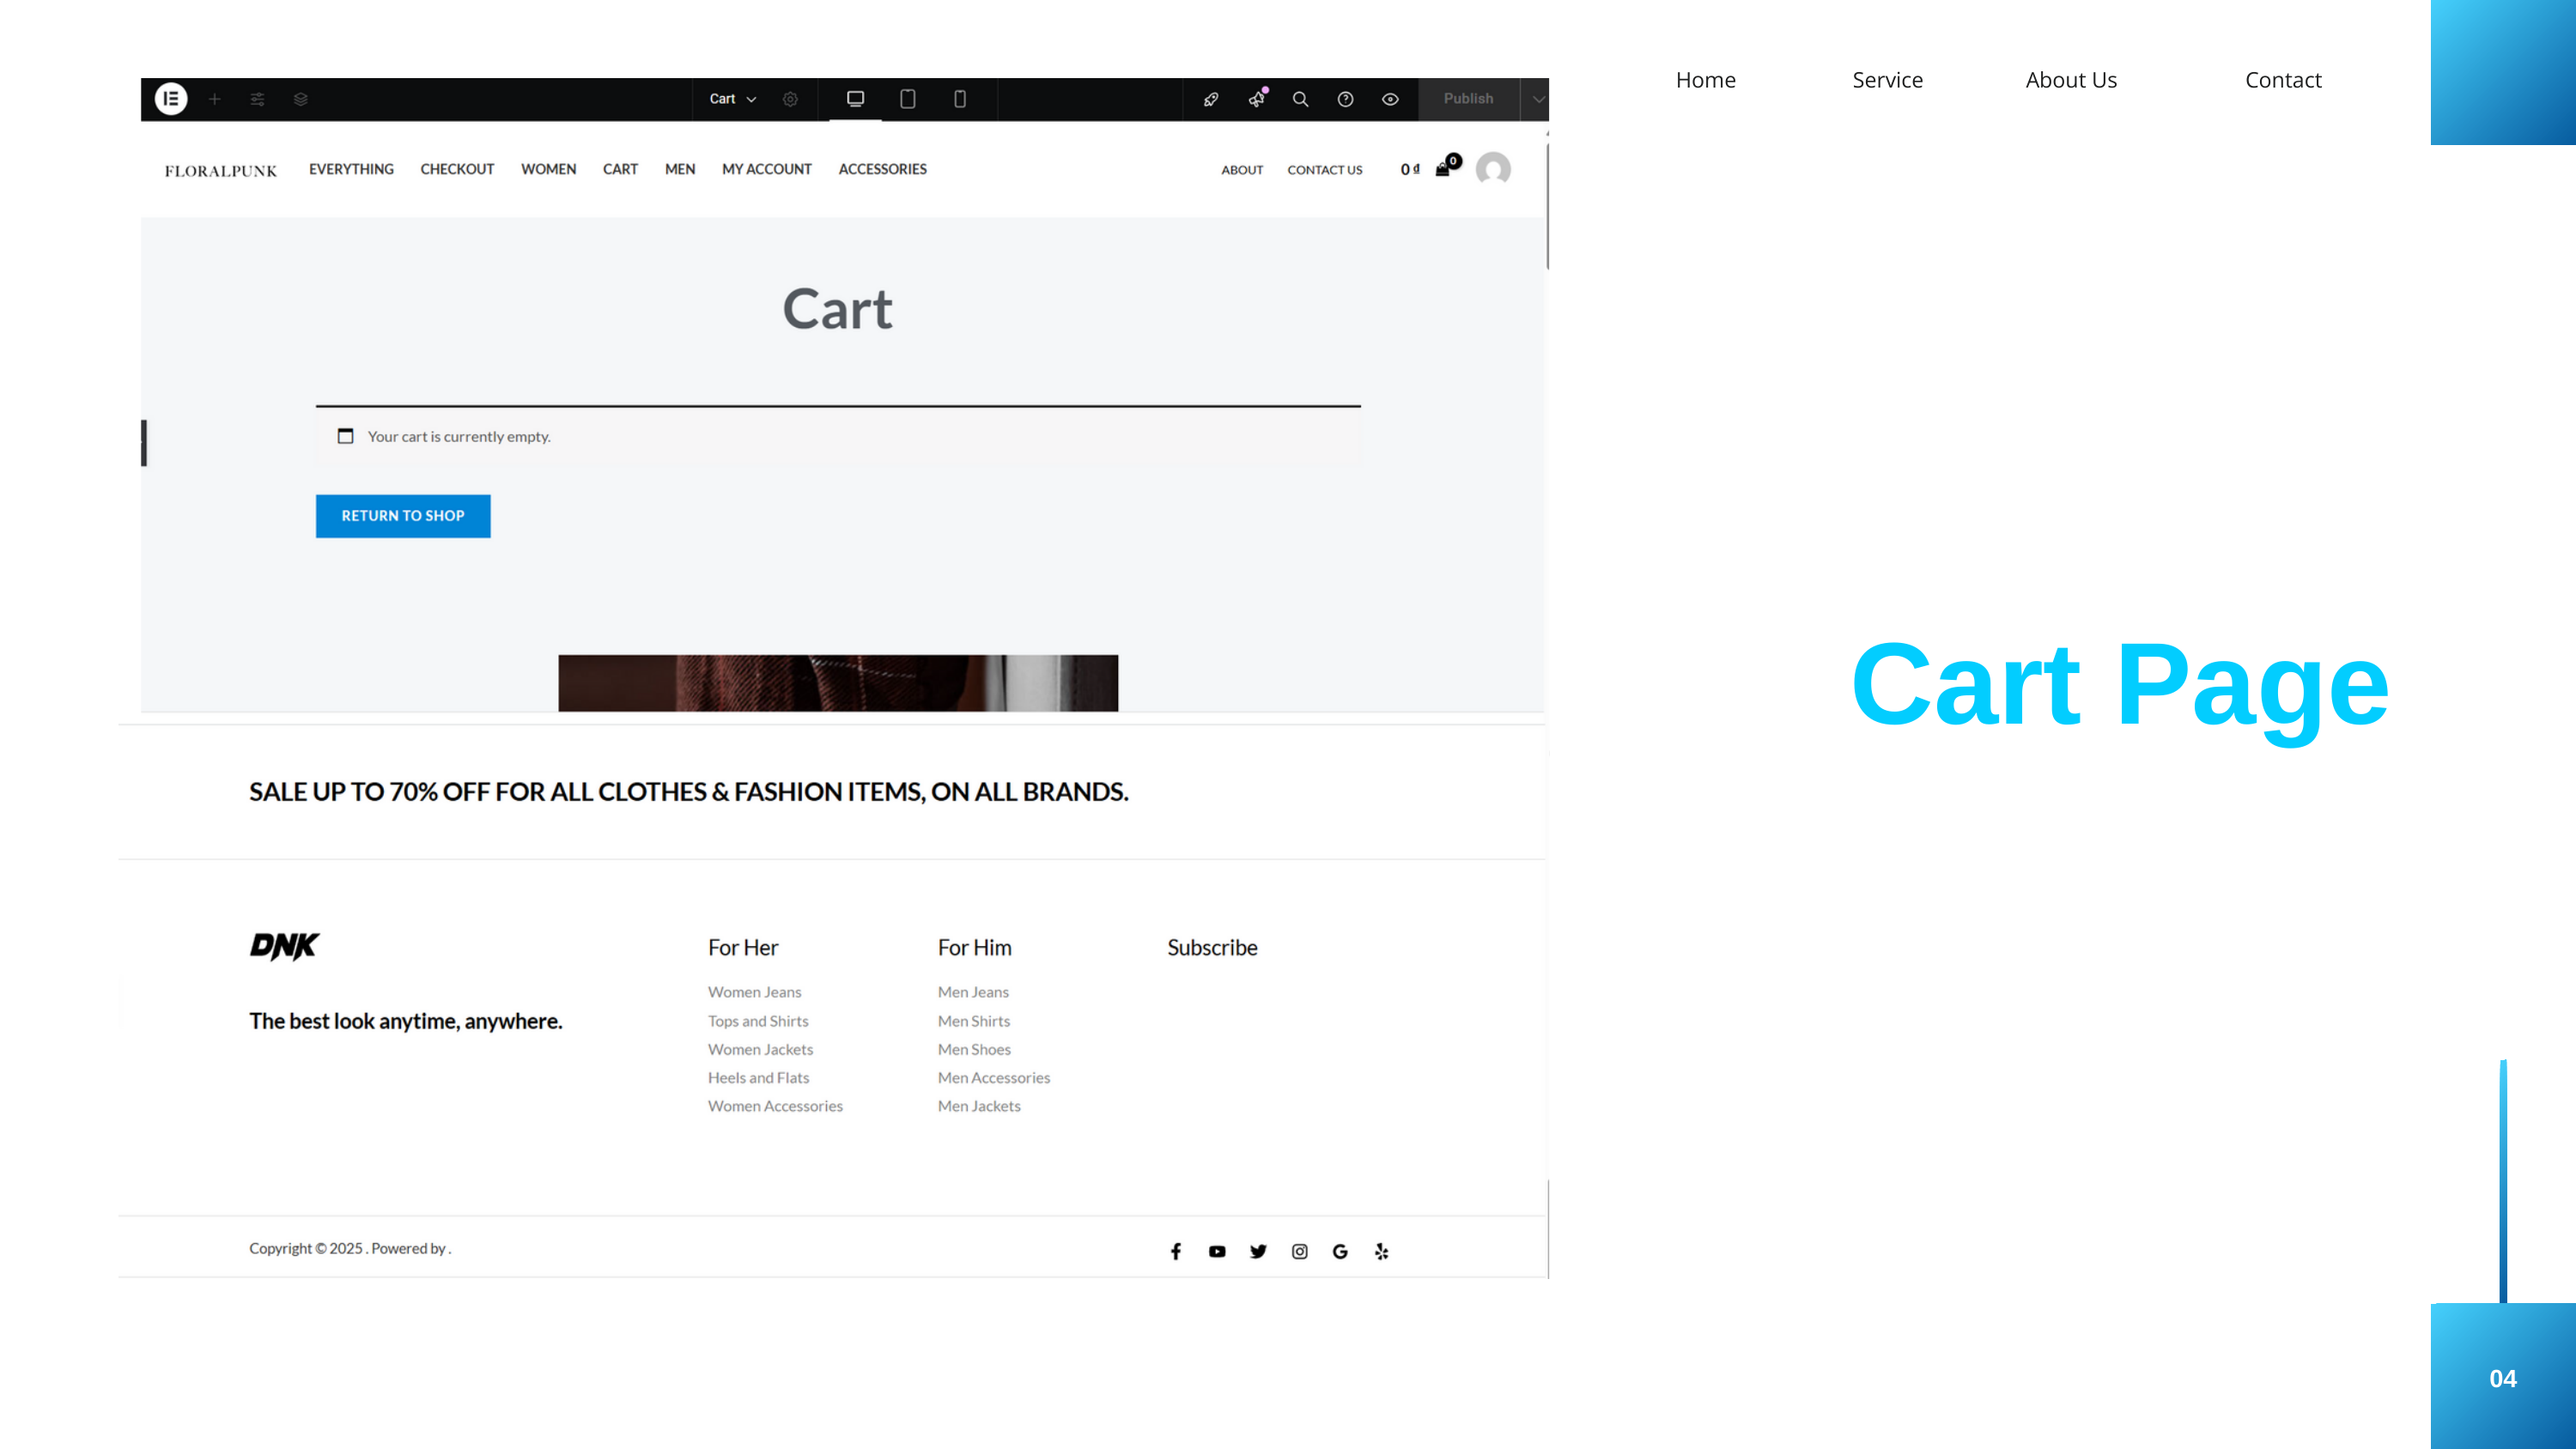

Home
Service
About Us
Contact

Cart Page

04